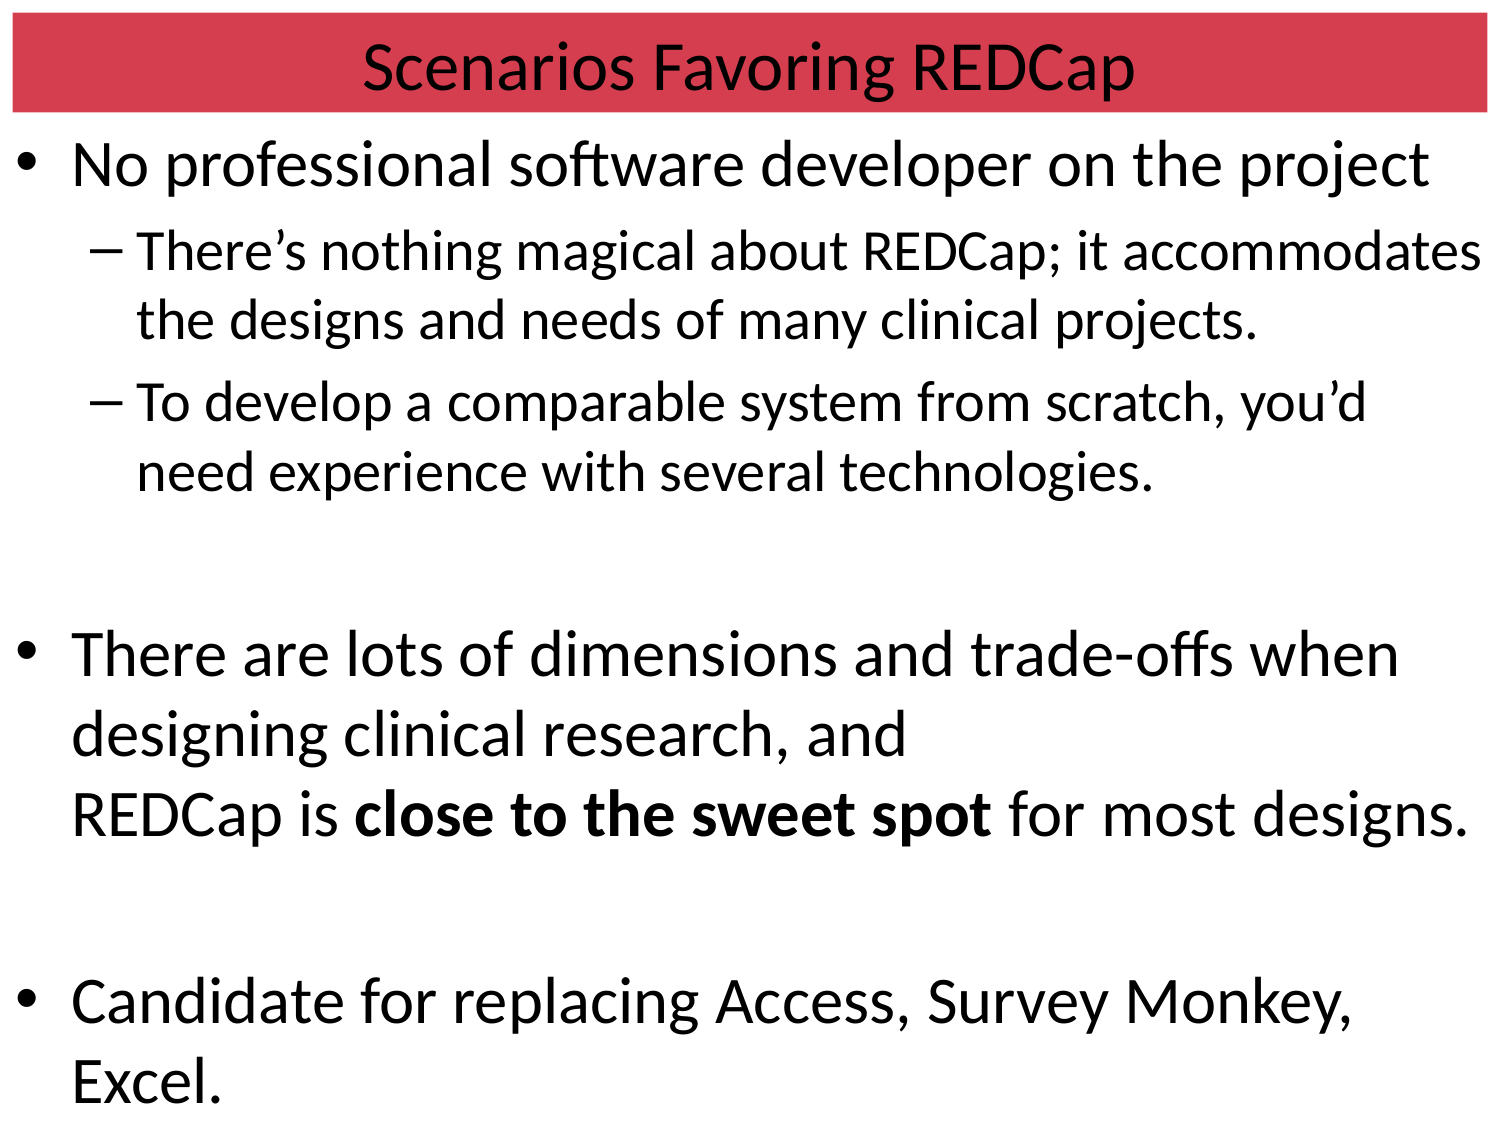

# Scenarios Favoring REDCap
No professional software developer on the project
There’s nothing magical about REDCap; it accommodates the designs and needs of many clinical projects.
To develop a comparable system from scratch, you’d need experience with several technologies.

There are lots of dimensions and trade-offs when designing clinical research, and
REDCap is close to the sweet spot for most designs.

Candidate for replacing Access, Survey Monkey, Excel.